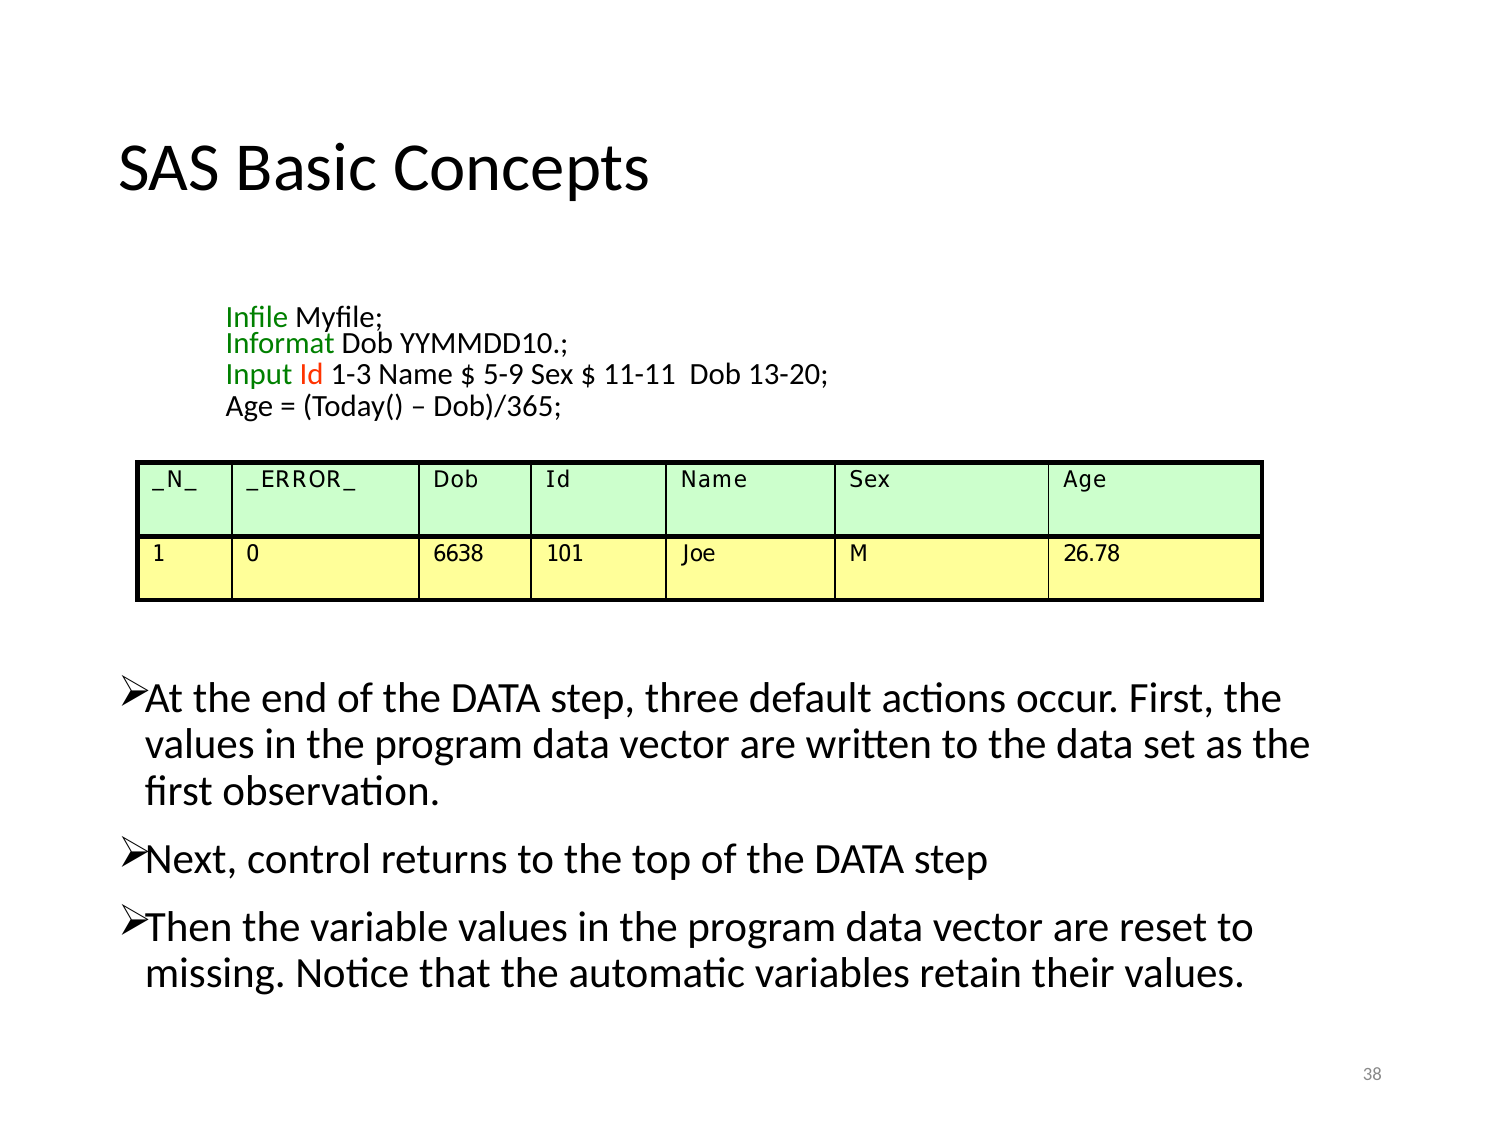

# SAS Basic Concepts
Infile Myfile;
Informat Dob YYMMDD10.;
Input Id 1-3 Name $ 5-9 Sex $ 11-11  Dob 13-20;
Age = (Today() – Dob)/365;

At the end of the DATA step, three default actions occur. First, the values in the program data vector are written to the data set as the first observation.
Next, control returns to the top of the DATA step
Then the variable values in the program data vector are reset to missing. Notice that the automatic variables retain their values.

| \_N\_ | \_ERROR\_ | Dob | Id | Name | Sex | Age |
| --- | --- | --- | --- | --- | --- | --- |
| 1 | 0 | 6638 | 101 | Joe | M | 26.78 |
38